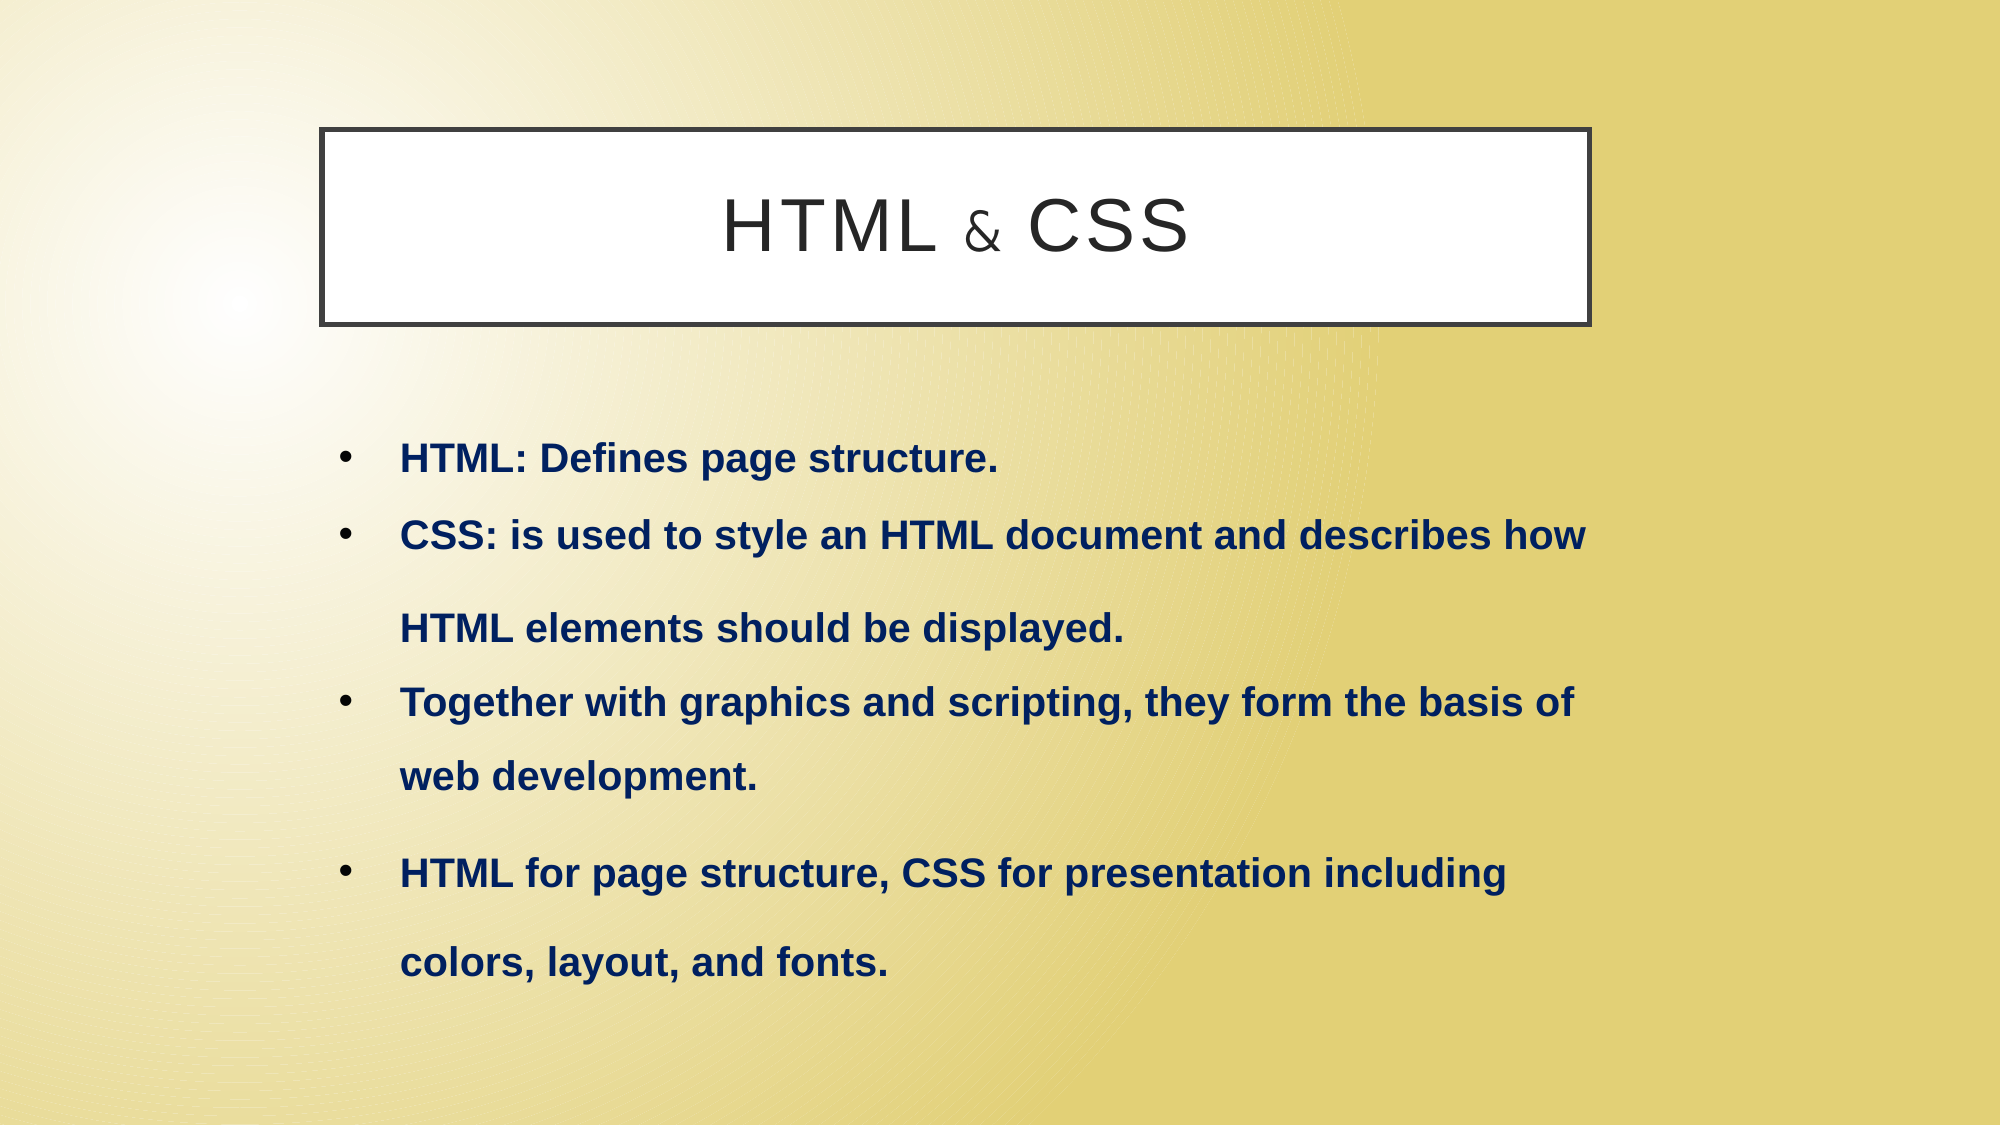

# HTml & css
HTML: Defines page structure.
CSS: is used to style an HTML document and describes how
HTML elements should be displayed.
Together with graphics and scripting, they form the basis of  web development.
HTML for page structure, CSS for presentation including  colors, layout, and fonts.